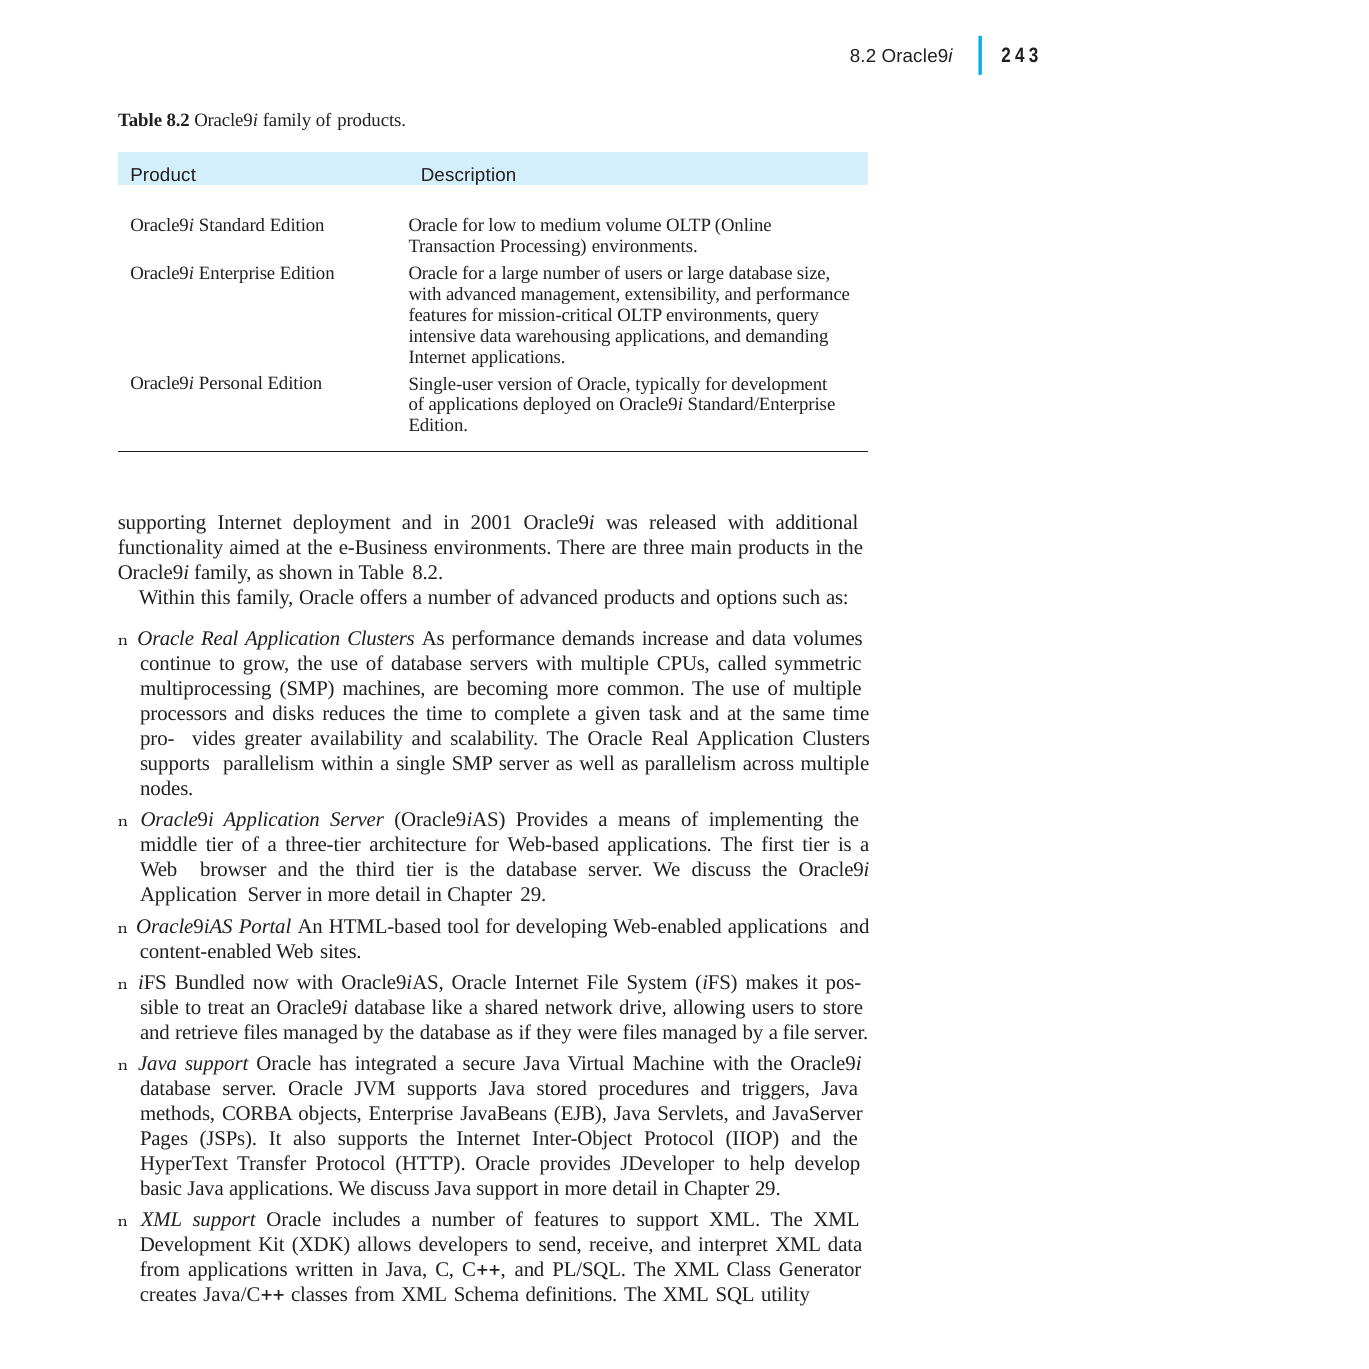

|
243
8.2 Oracle9i
Table 8.2 Oracle9i family of products.
Product	Description
Oracle for low to medium volume OLTP (Online  Transaction Processing) environments.
Oracle for a large number of users or large database size,  with advanced management, extensibility, and performance  features for mission-critical OLTP environments, query  intensive data warehousing applications, and demanding  Internet applications.
Single-user version of Oracle, typically for development  of applications deployed on Oracle9i Standard/Enterprise  Edition.
Oracle9i Standard Edition
Oracle9i Enterprise Edition
Oracle9i Personal Edition

supporting Internet deployment and in 2001 Oracle9i was released with additional  functionality aimed at the e-Business environments. There are three main products in the  Oracle9i family, as shown in Table 8.2.
Within this family, Oracle offers a number of advanced products and options such as:
n Oracle Real Application Clusters As performance demands increase and data volumes  continue to grow, the use of database servers with multiple CPUs, called symmetric  multiprocessing (SMP) machines, are becoming more common. The use of multiple  processors and disks reduces the time to complete a given task and at the same time pro-  vides greater availability and scalability. The Oracle Real Application Clusters supports  parallelism within a single SMP server as well as parallelism across multiple nodes.
n Oracle9i Application Server (Oracle9iAS) Provides a means of implementing the  middle tier of a three-tier architecture for Web-based applications. The first tier is a Web  browser and the third tier is the database server. We discuss the Oracle9i Application  Server in more detail in Chapter 29.
n Oracle9iAS Portal An HTML-based tool for developing Web-enabled applications  and content-enabled Web sites.
n iFS Bundled now with Oracle9iAS, Oracle Internet File System (iFS) makes it pos-  sible to treat an Oracle9i database like a shared network drive, allowing users to store  and retrieve files managed by the database as if they were files managed by a file server.
n Java support Oracle has integrated a secure Java Virtual Machine with the Oracle9i  database server. Oracle JVM supports Java stored procedures and triggers, Java  methods, CORBA objects, Enterprise JavaBeans (EJB), Java Servlets, and JavaServer  Pages (JSPs). It also supports the Internet Inter-Object Protocol (IIOP) and the  HyperText Transfer Protocol (HTTP). Oracle provides JDeveloper to help develop  basic Java applications. We discuss Java support in more detail in Chapter 29.
n XML support Oracle includes a number of features to support XML. The XML  Development Kit (XDK) allows developers to send, receive, and interpret XML data  from applications written in Java, C, C++, and PL/SQL. The XML Class Generator  creates Java/C++ classes from XML Schema definitions. The XML SQL utility